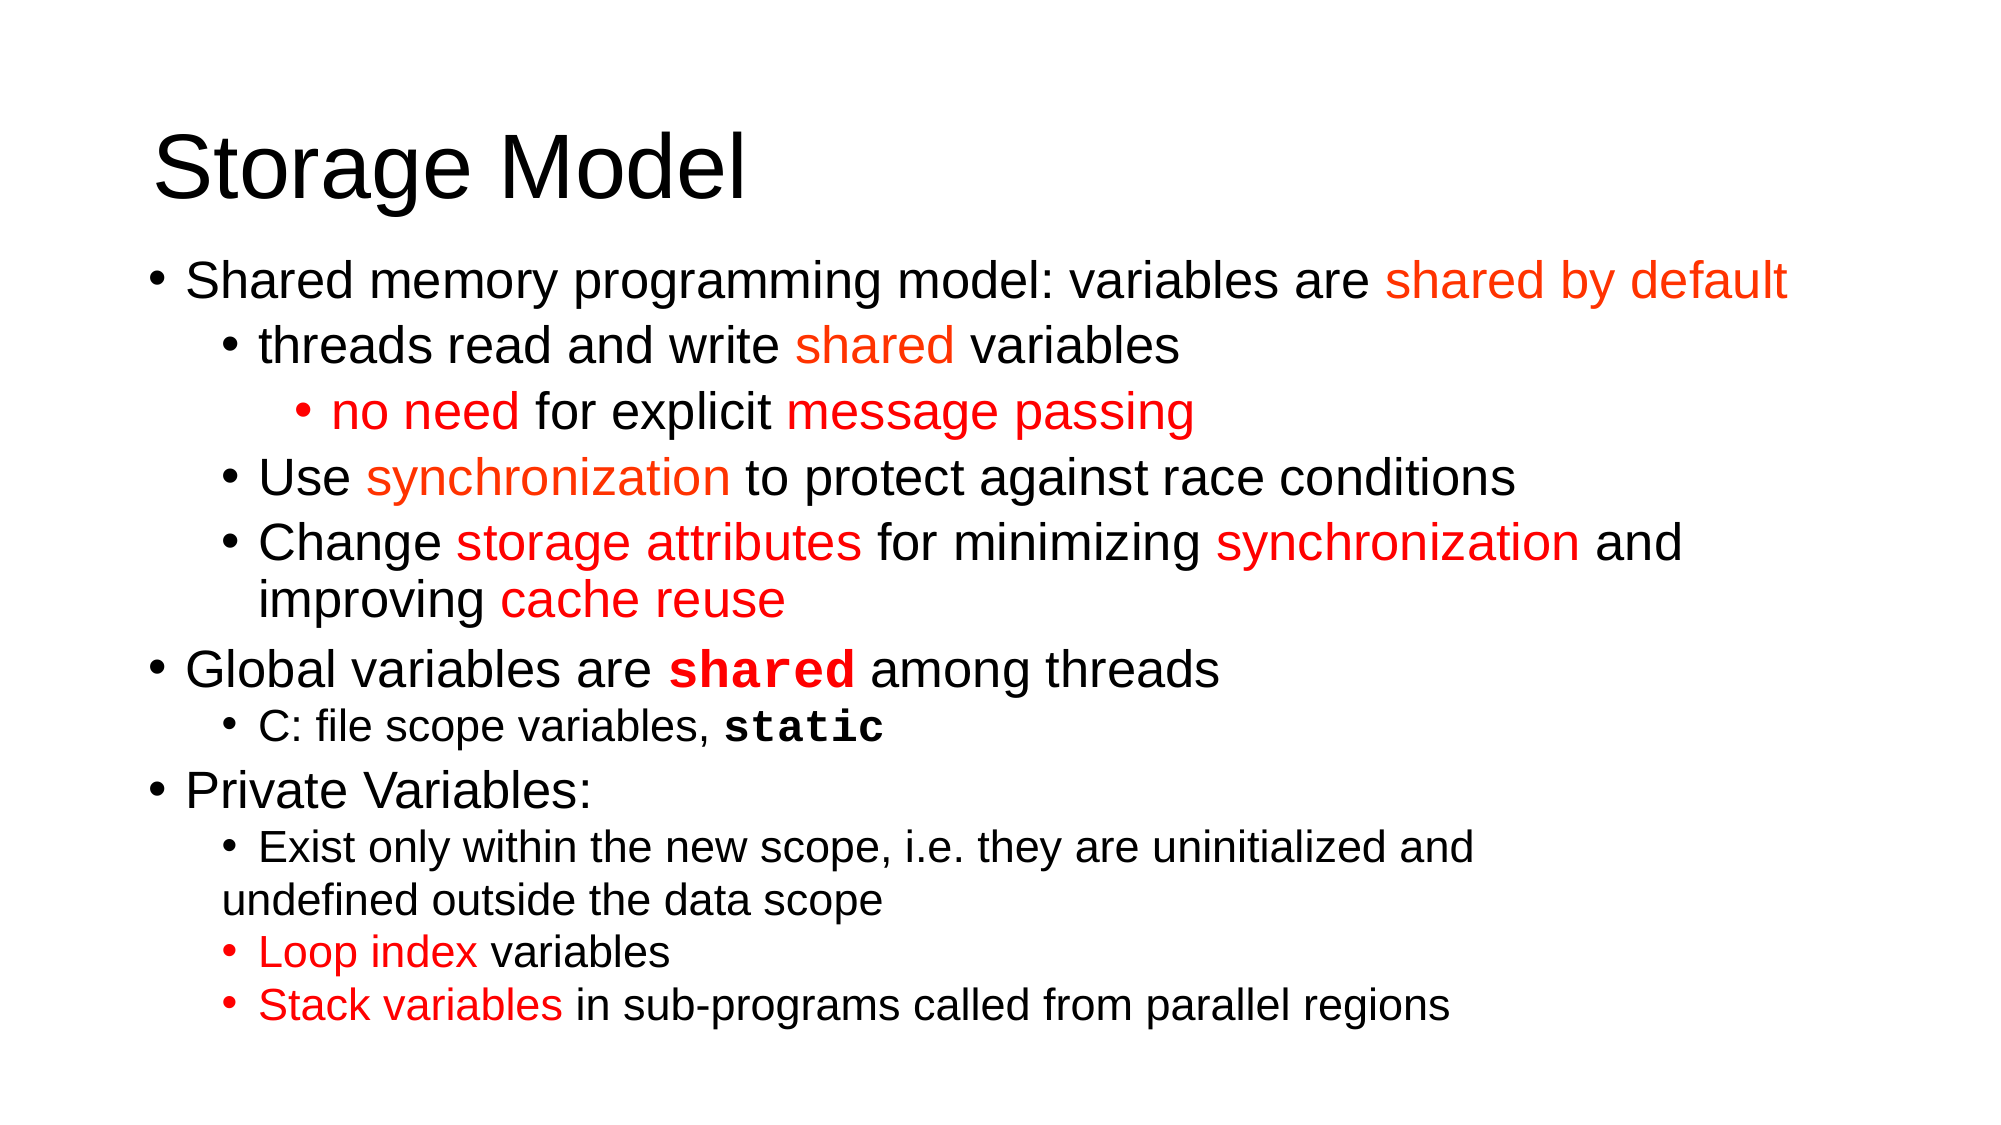

# Storage Model
Shared memory programming model: variables are shared by default
threads read and write shared variables
no need for explicit message passing
Use synchronization to protect against race conditions
Change storage attributes for minimizing synchronization and improving cache reuse
Global variables are shared among threads
C: file scope variables, static
Private Variables:
Exist only within the new scope, i.e. they are uninitialized and
undefined outside the data scope
Loop index variables
Stack variables in sub-programs called from parallel regions